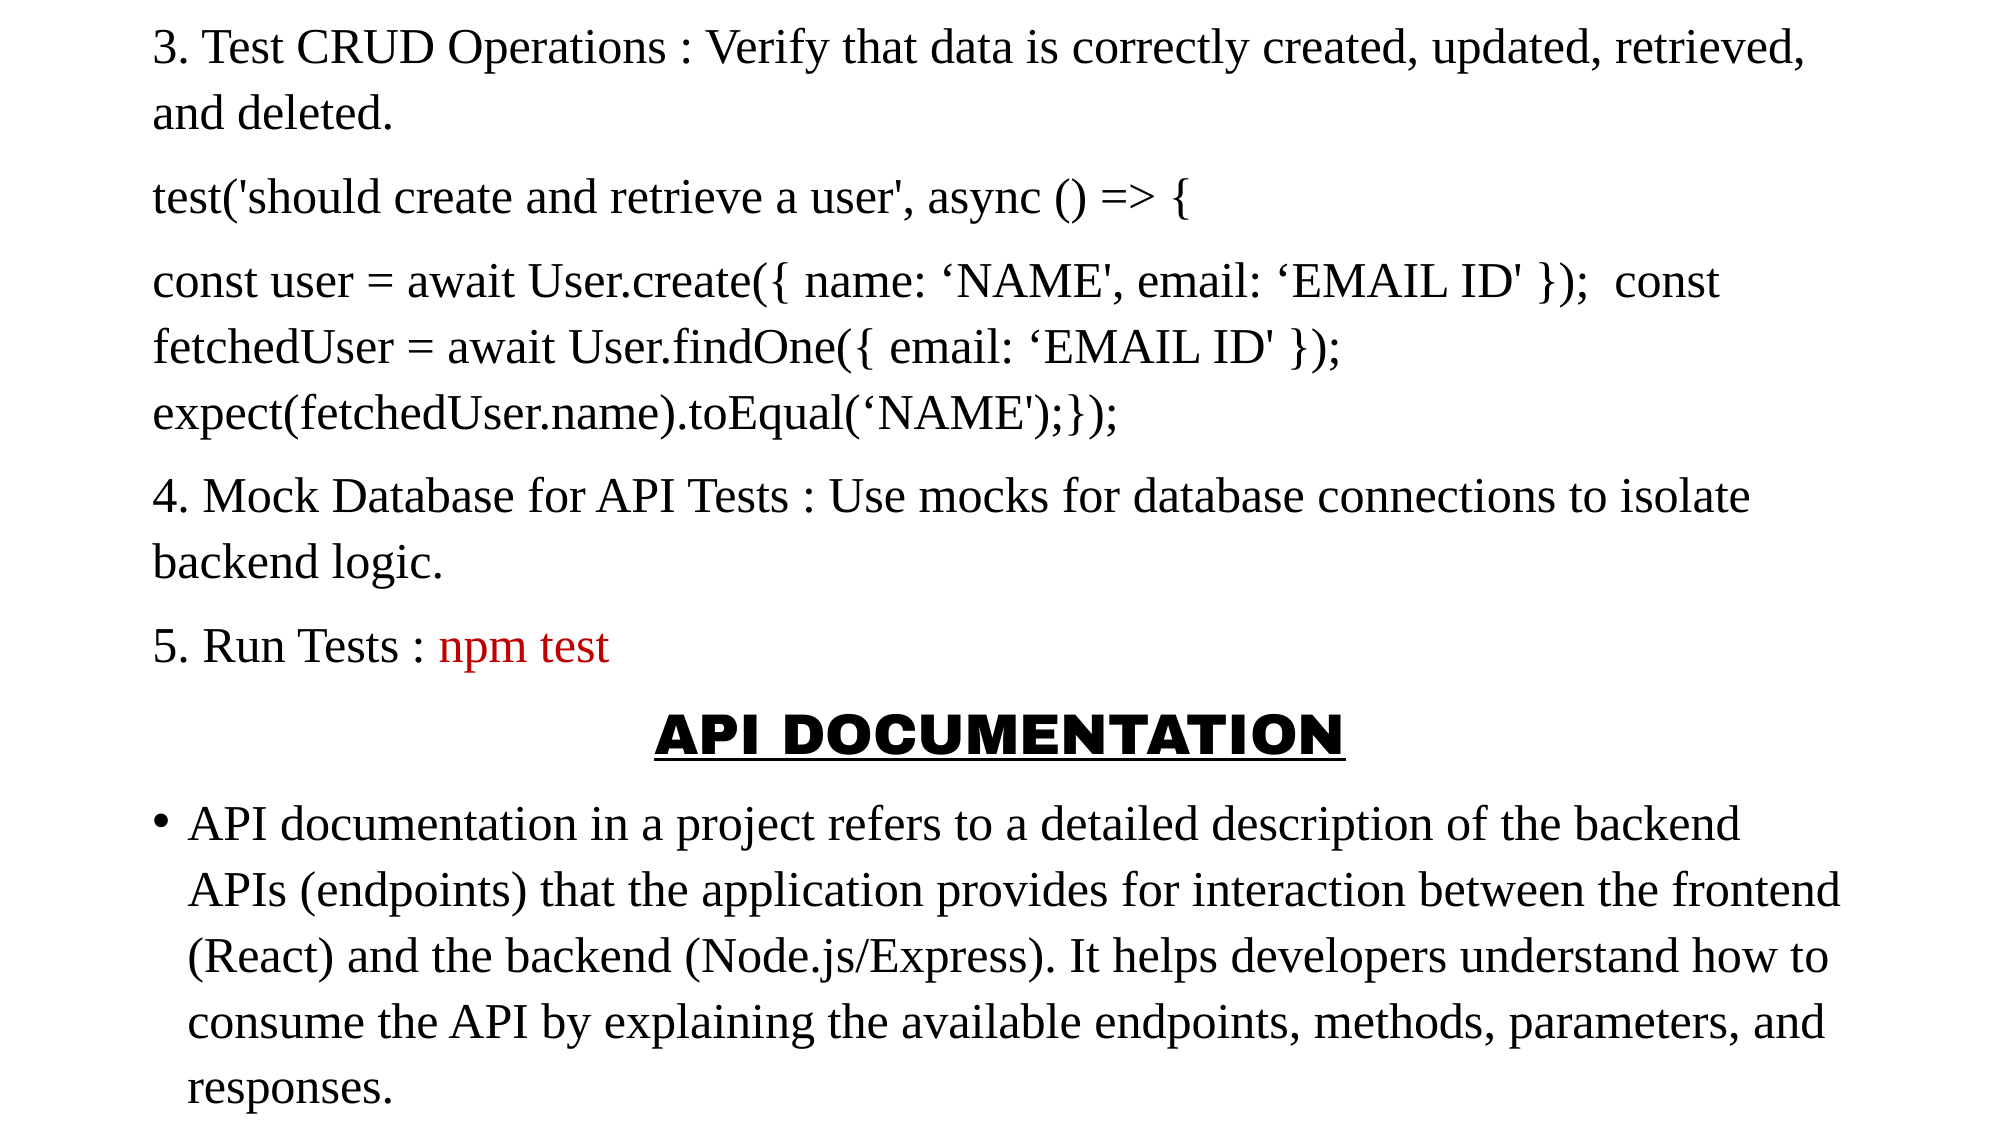

3. Test CRUD Operations : Verify that data is correctly created, updated, retrieved, and deleted.
test('should create and retrieve a user', async () => {
const user = await User.create({ name: ‘NAME', email: ‘EMAIL ID' });  const fetchedUser = await User.findOne({ email: ‘EMAIL ID' });  expect(fetchedUser.name).toEqual(‘NAME');});
4. Mock Database for API Tests : Use mocks for database connections to isolate backend logic.
5. Run Tests : npm test
API DOCUMENTATION
API documentation in a project refers to a detailed description of the backend APIs (endpoints) that the application provides for interaction between the frontend (React) and the backend (Node.js/Express). It helps developers understand how to consume the API by explaining the available endpoints, methods, parameters, and responses.

#